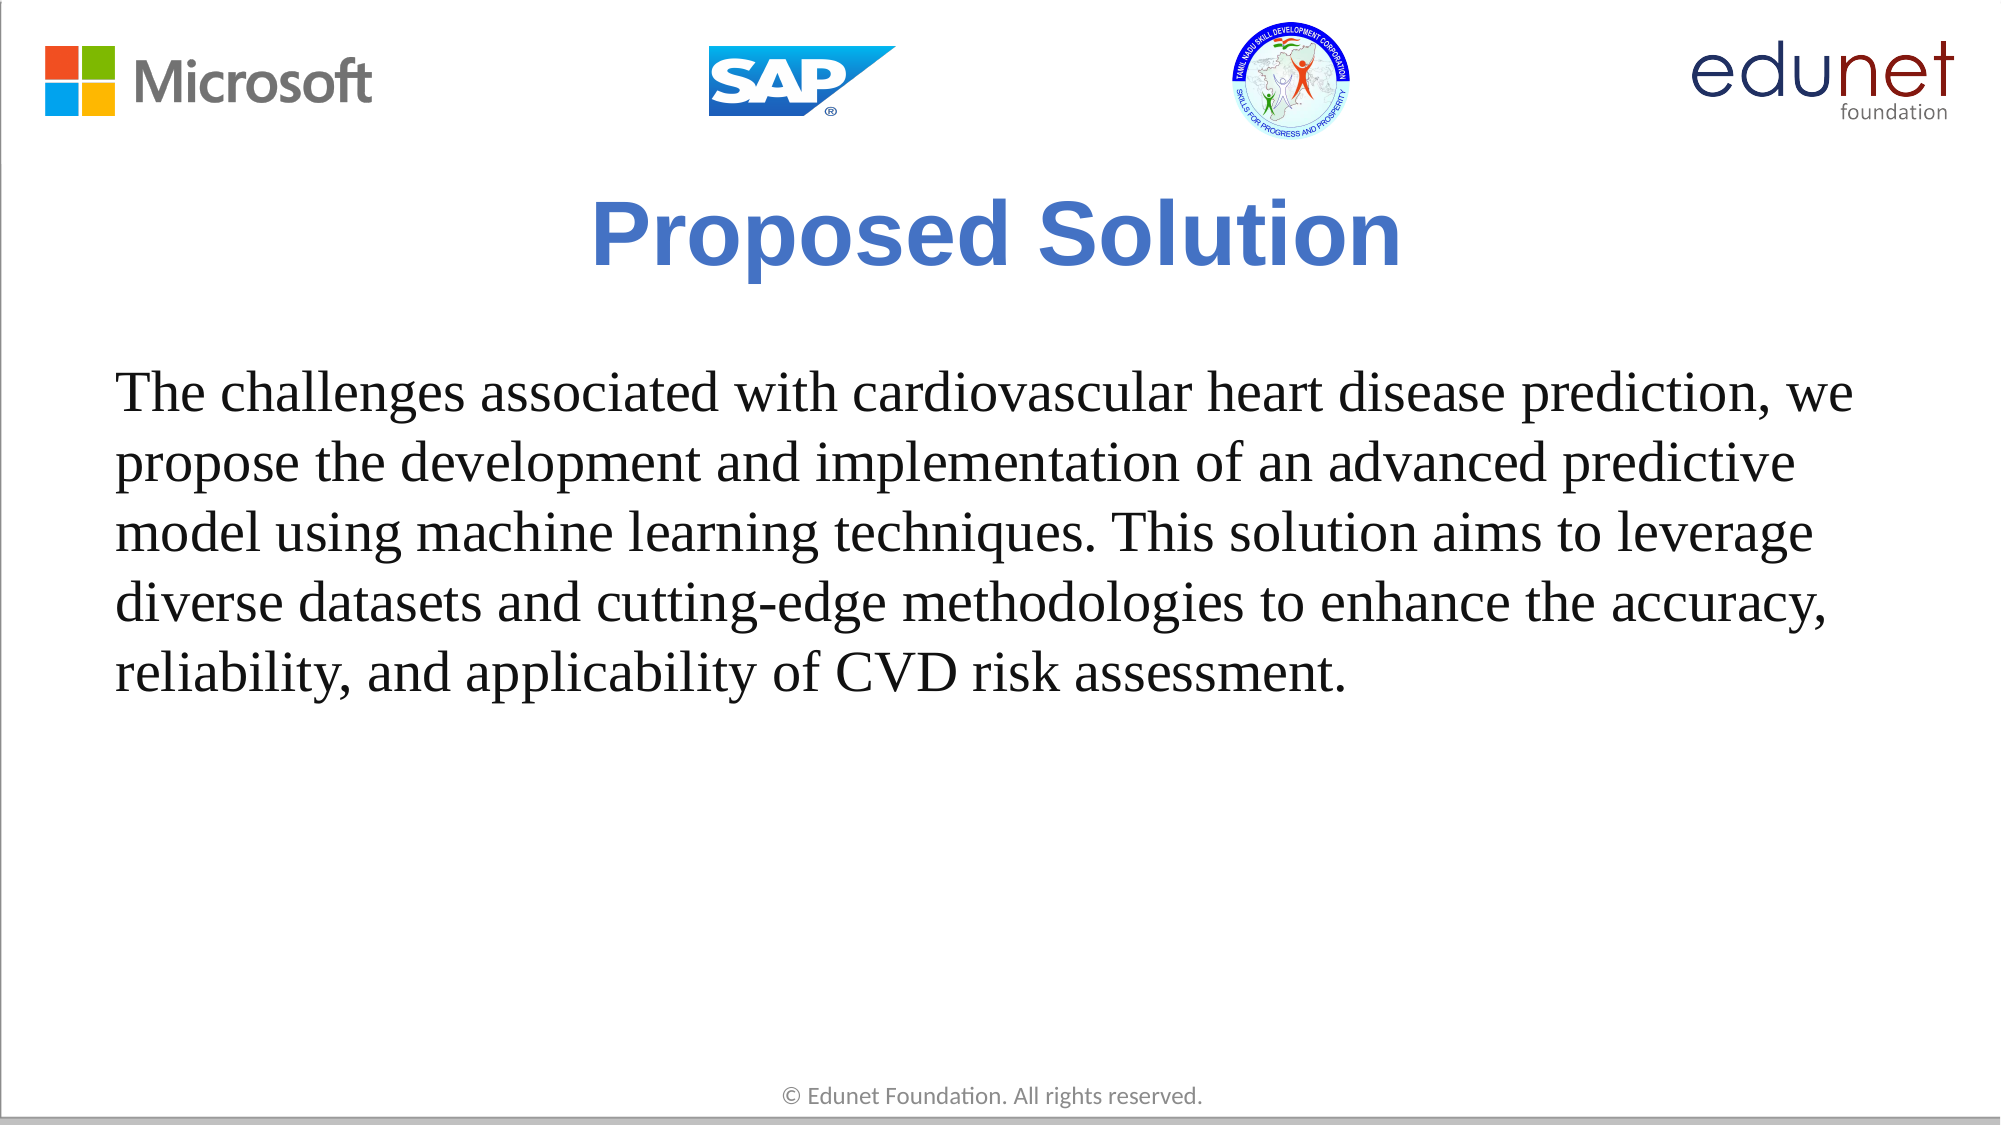

# Proposed Solution
The challenges associated with cardiovascular heart disease prediction, we propose the development and implementation of an advanced predictive model using machine learning techniques. This solution aims to leverage diverse datasets and cutting-edge methodologies to enhance the accuracy, reliability, and applicability of CVD risk assessment.
© Edunet Foundation. All rights reserved.